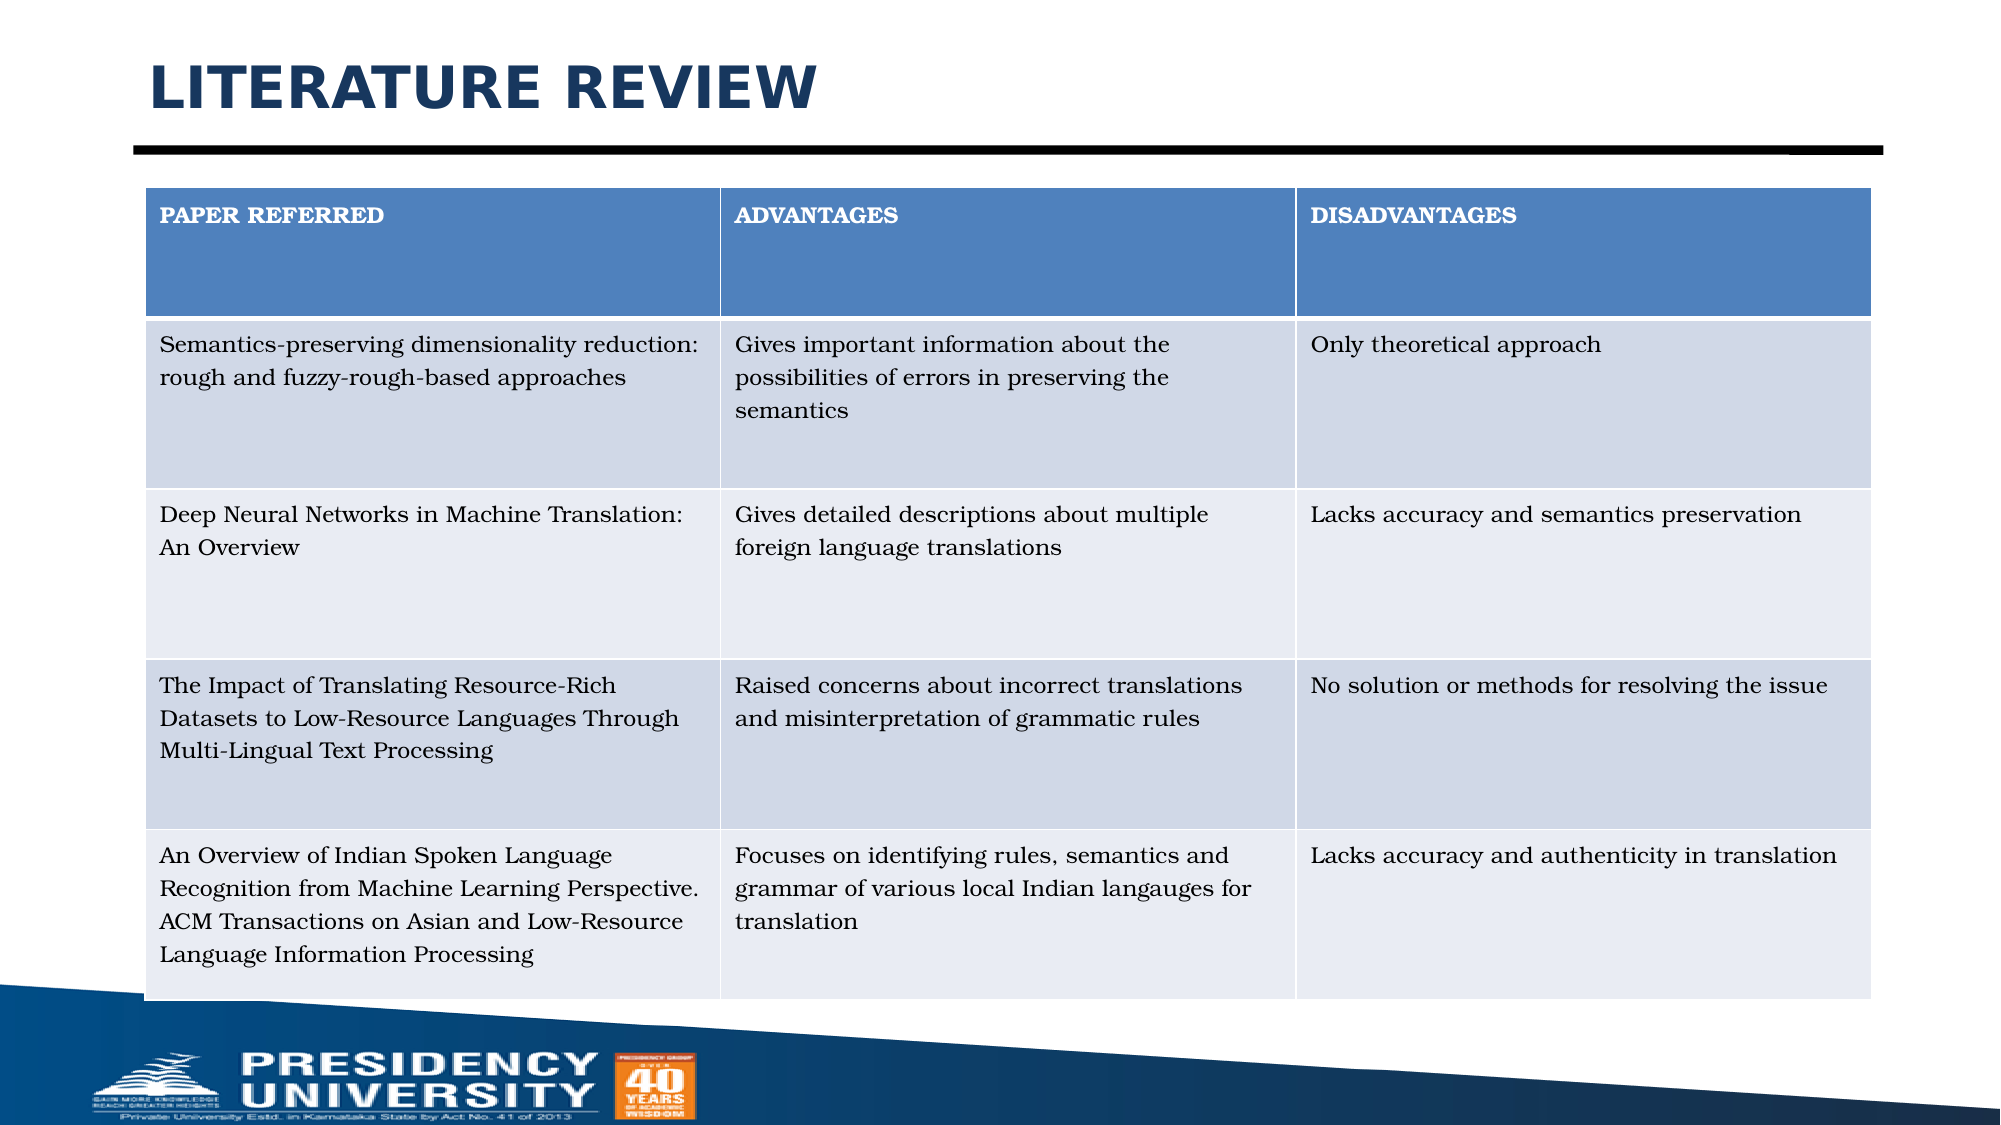

# LITERATURE REVIEW
| PAPER REFERRED | ADVANTAGES | DISADVANTAGES |
| --- | --- | --- |
| Semantics-preserving dimensionality reduction: rough and fuzzy-rough-based approaches | Gives important information about the possibilities of errors in preserving the semantics | Only theoretical approach |
| Deep Neural Networks in Machine Translation: An Overview | Gives detailed descriptions about multiple foreign language translations | Lacks accuracy and semantics preservation |
| The Impact of Translating Resource-Rich Datasets to Low-Resource Languages Through Multi-Lingual Text Processing | Raised concerns about incorrect translations and misinterpretation of grammatic rules | No solution or methods for resolving the issue |
| An Overview of Indian Spoken Language Recognition from Machine Learning Perspective. ACM Transactions on Asian and Low-Resource Language Information Processing | Focuses on identifying rules, semantics and grammar of various local Indian langauges for translation | Lacks accuracy and authenticity in translation |